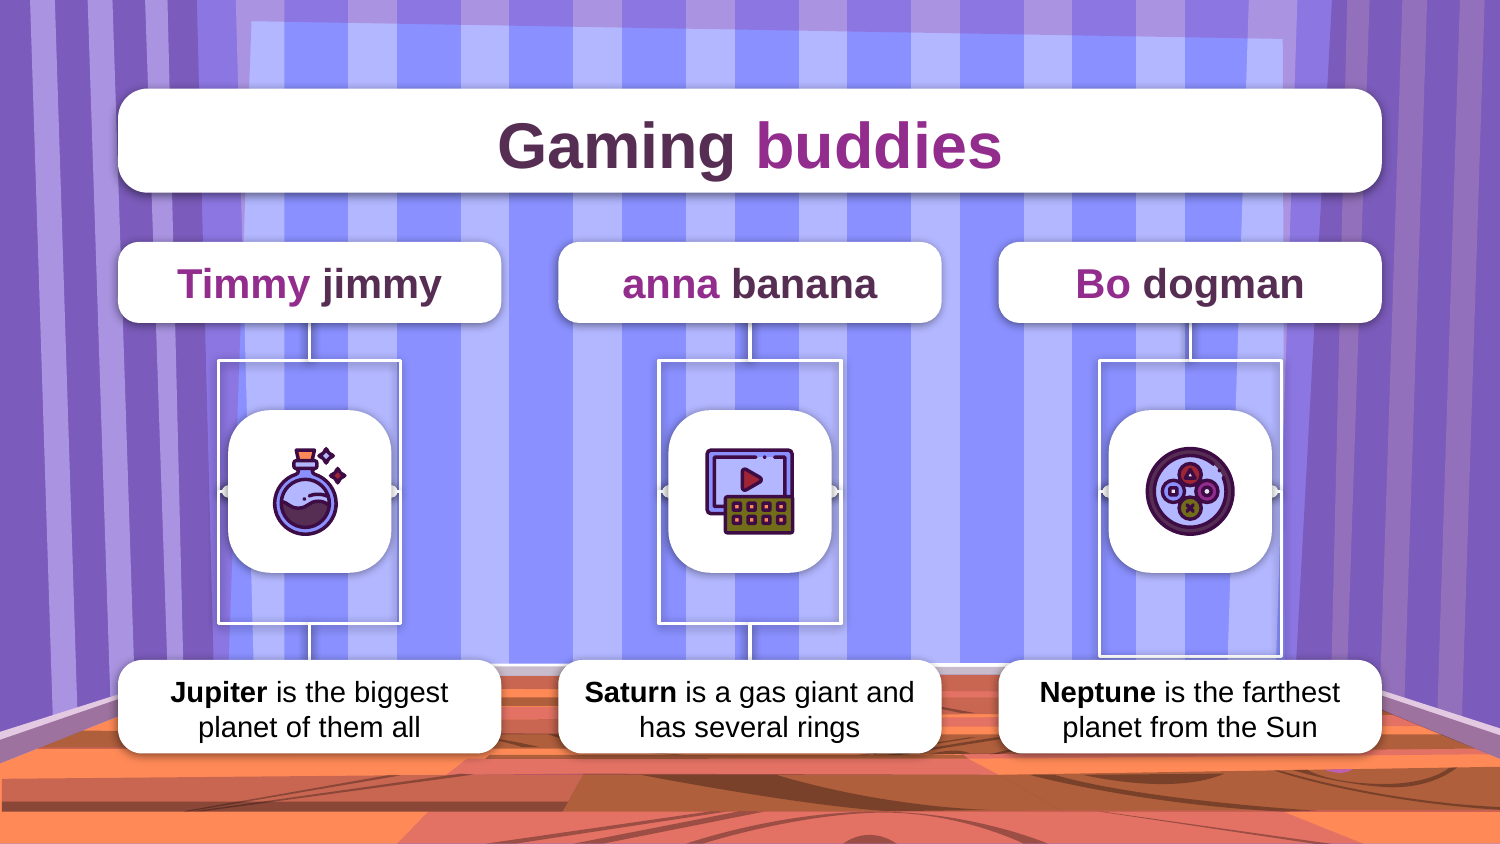

# Gaming buddies
Timmy jimmy

Bo dogman

anna banana

Jupiter is the biggest planet of them all
Neptune is the farthest planet from the Sun
Saturn is a gas giant and has several rings